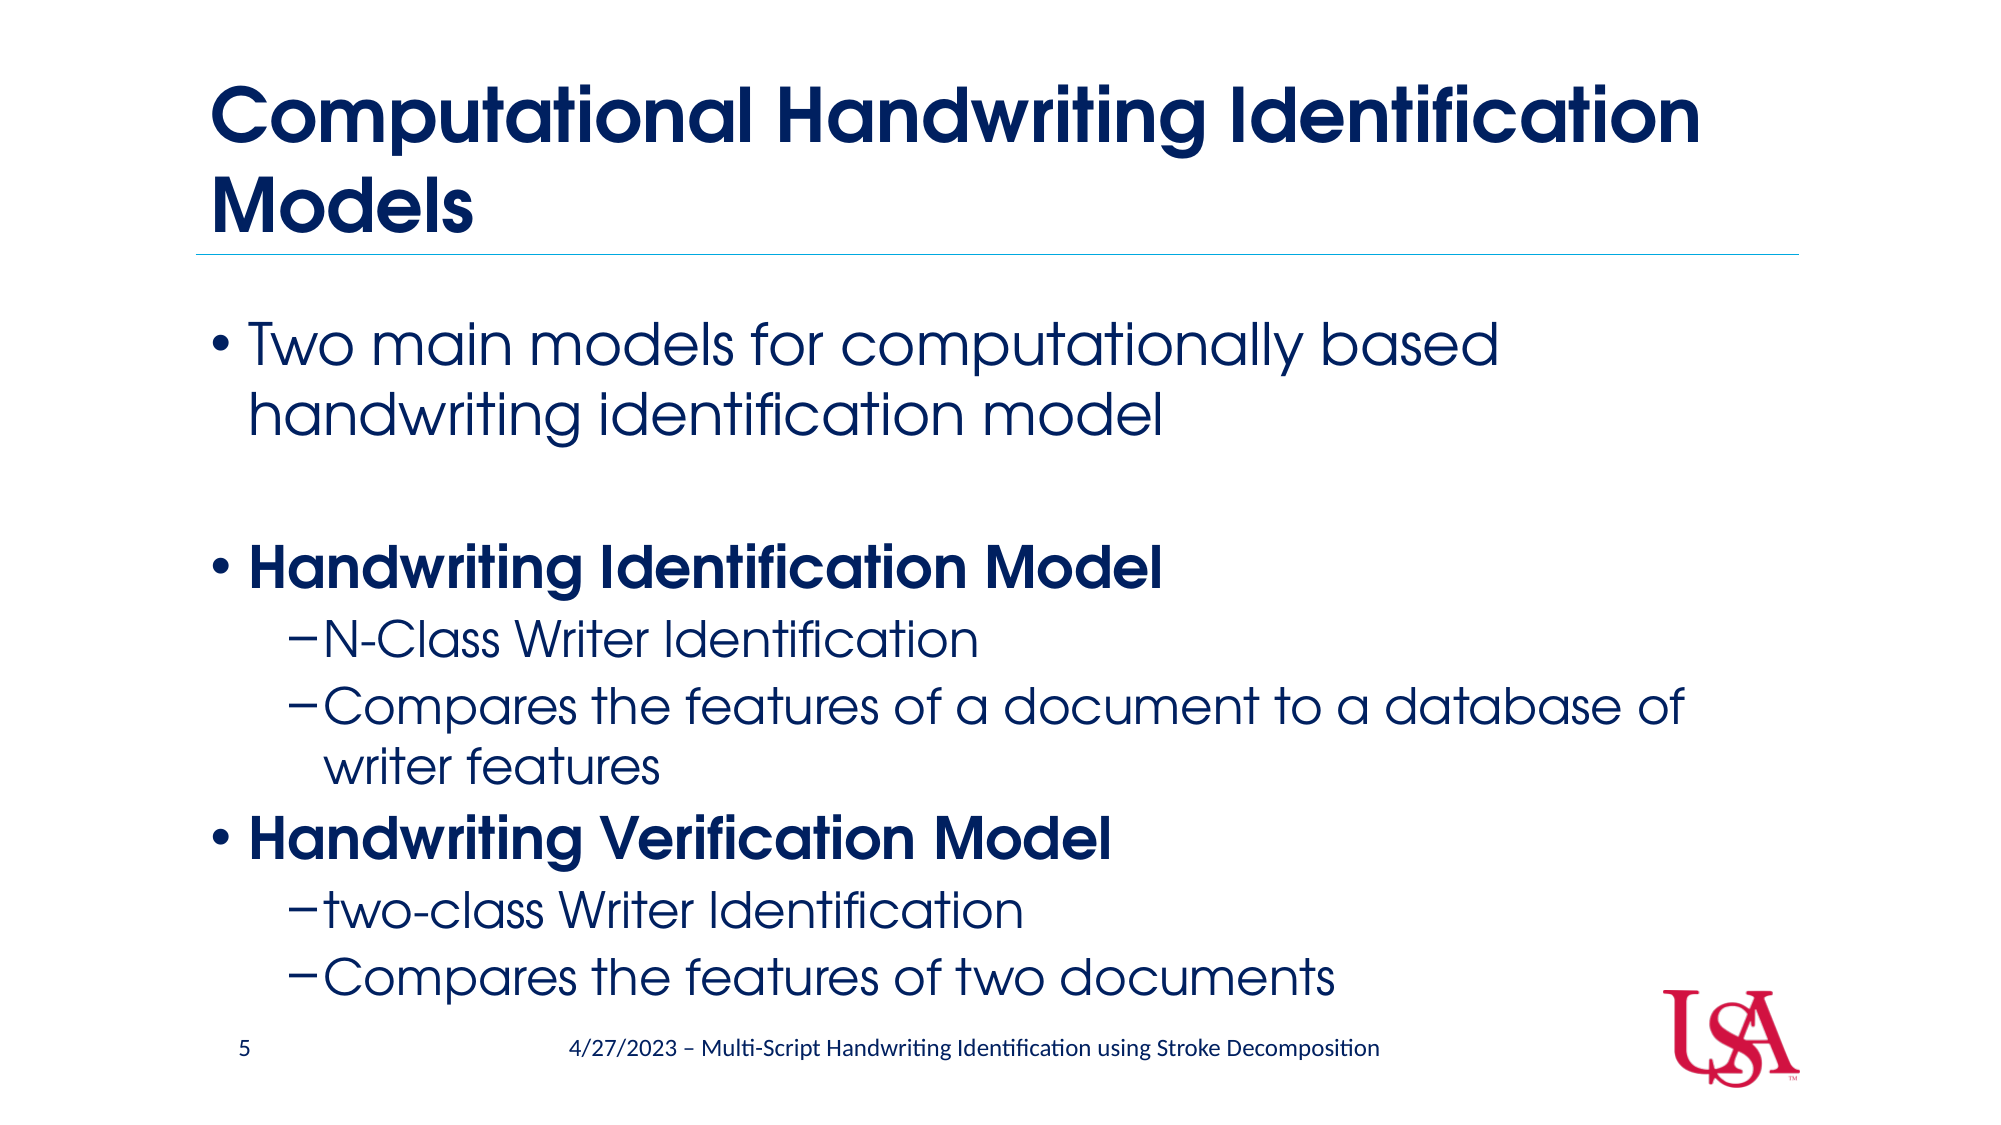

# Computational Handwriting Identification Models
Two main models for computationally based handwriting identification model

Handwriting Identification Model
N-Class Writer Identification
Compares the features of a document to a database of writer features
Handwriting Verification Model
two-class Writer Identification
Compares the features of two documents

5
4/27/2023 – Multi-Script Handwriting Identification using Stroke Decomposition